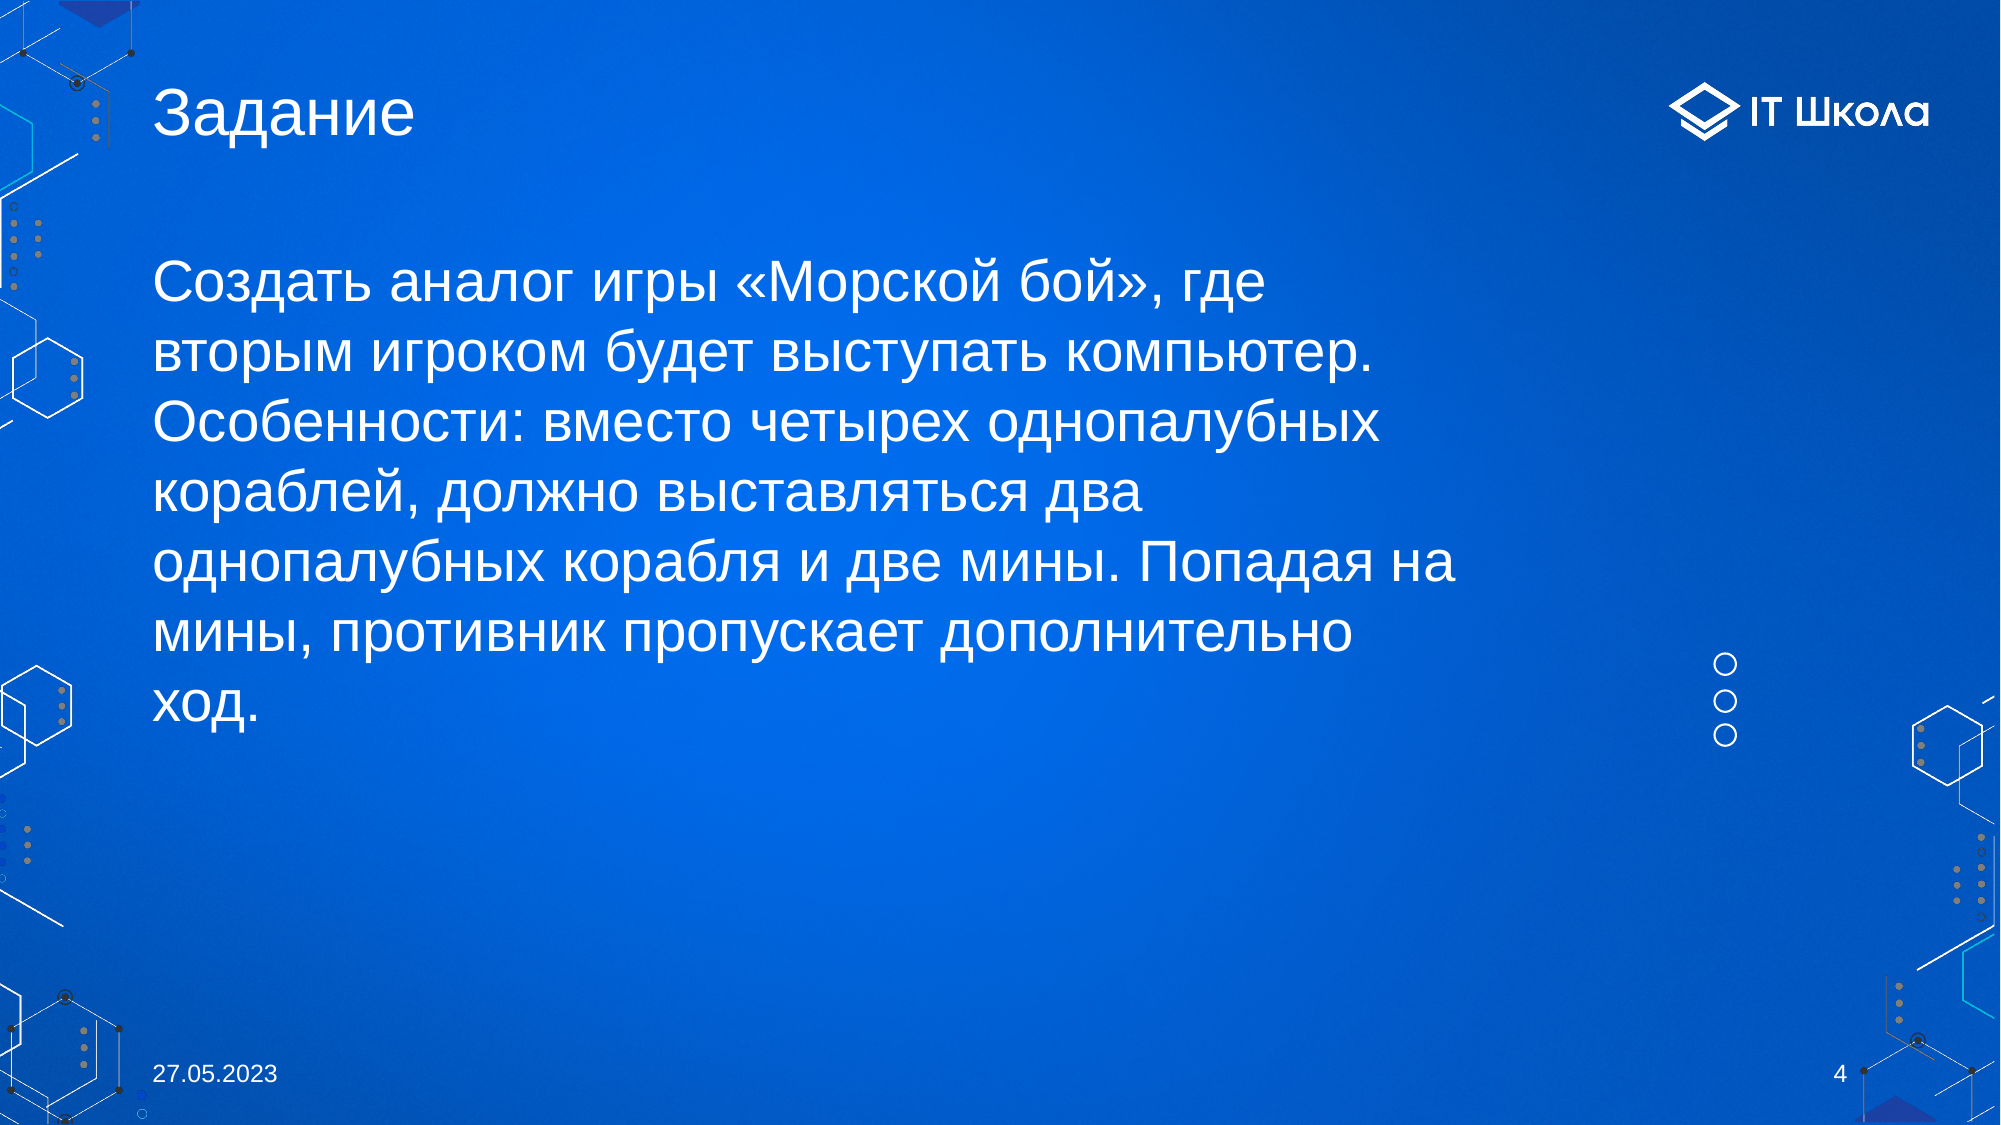

# Задание
Создать аналог игры «Морской бой», где вторым игроком будет выступать компьютер.
Особенности: вместо четырех однопалубных кораблей, должно выставляться два однопалубных корабля и две мины. Попадая на мины, противник пропускает дополнительно ход.

27.05.2023
4